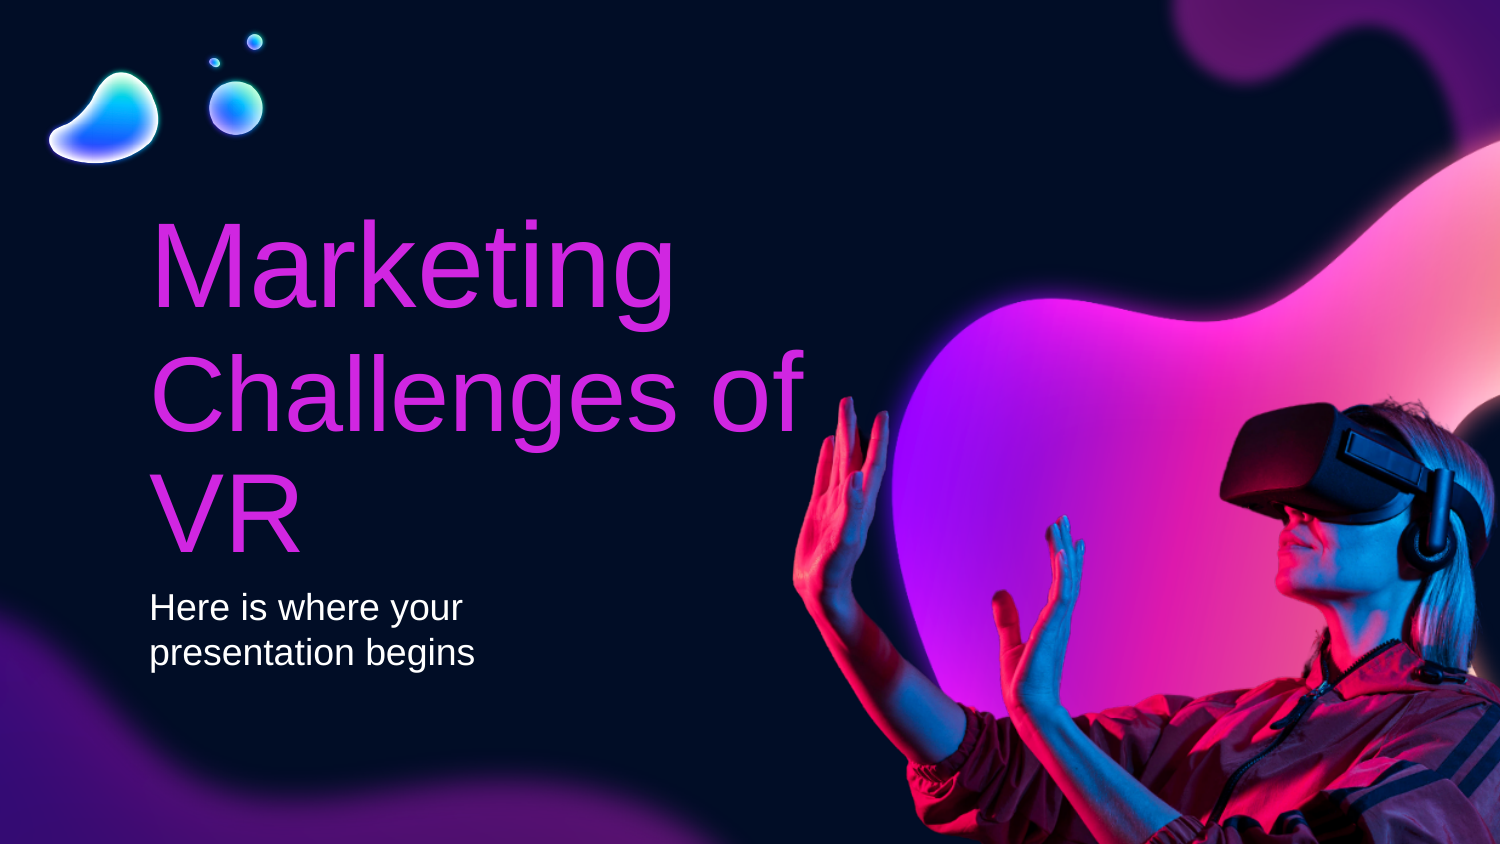

# Marketing Challenges of VR
Here is where your presentation begins